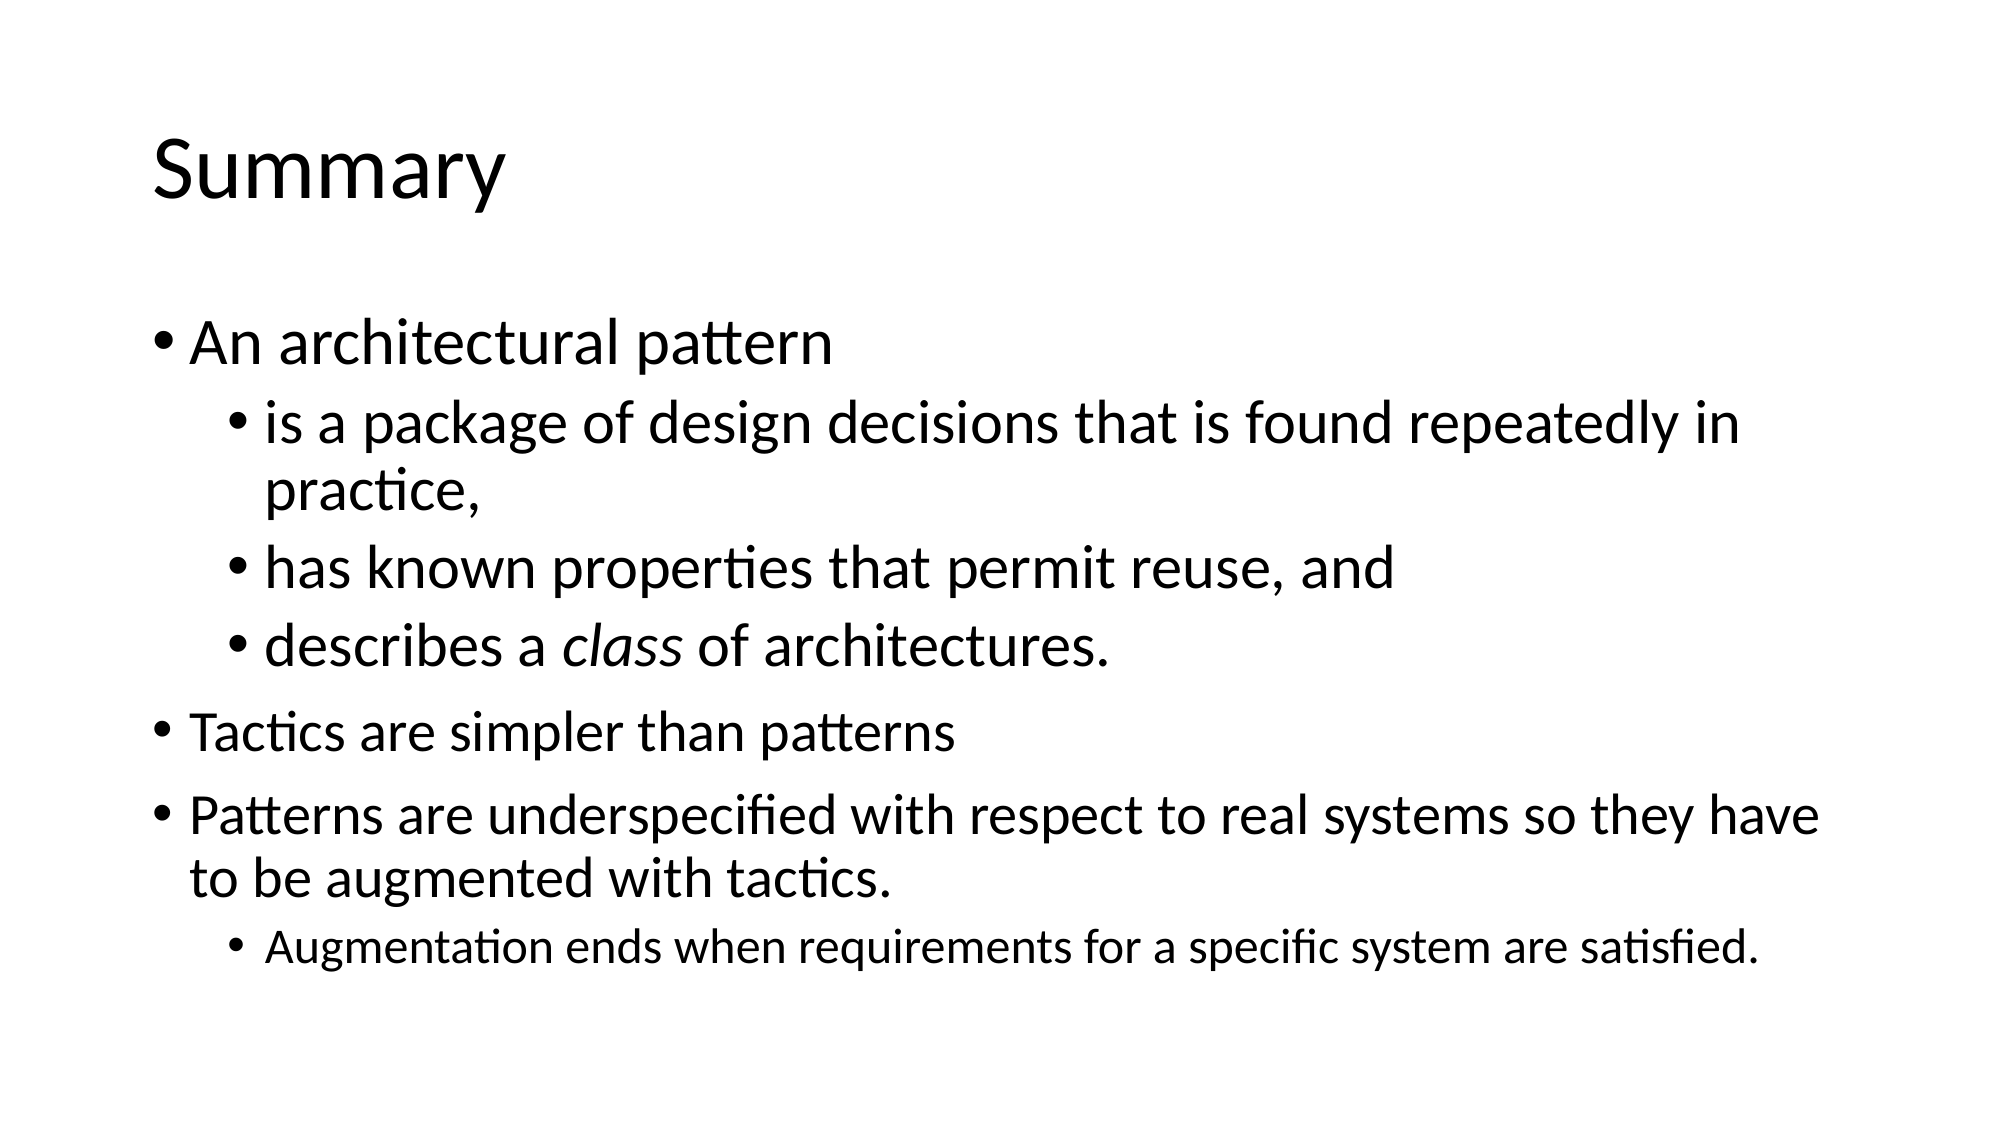

# Summary
An architectural pattern
is a package of design decisions that is found repeatedly in practice,
has known properties that permit reuse, and
describes a class of architectures.
Tactics are simpler than patterns
Patterns are underspecified with respect to real systems so they have to be augmented with tactics.
Augmentation ends when requirements for a specific system are satisfied.